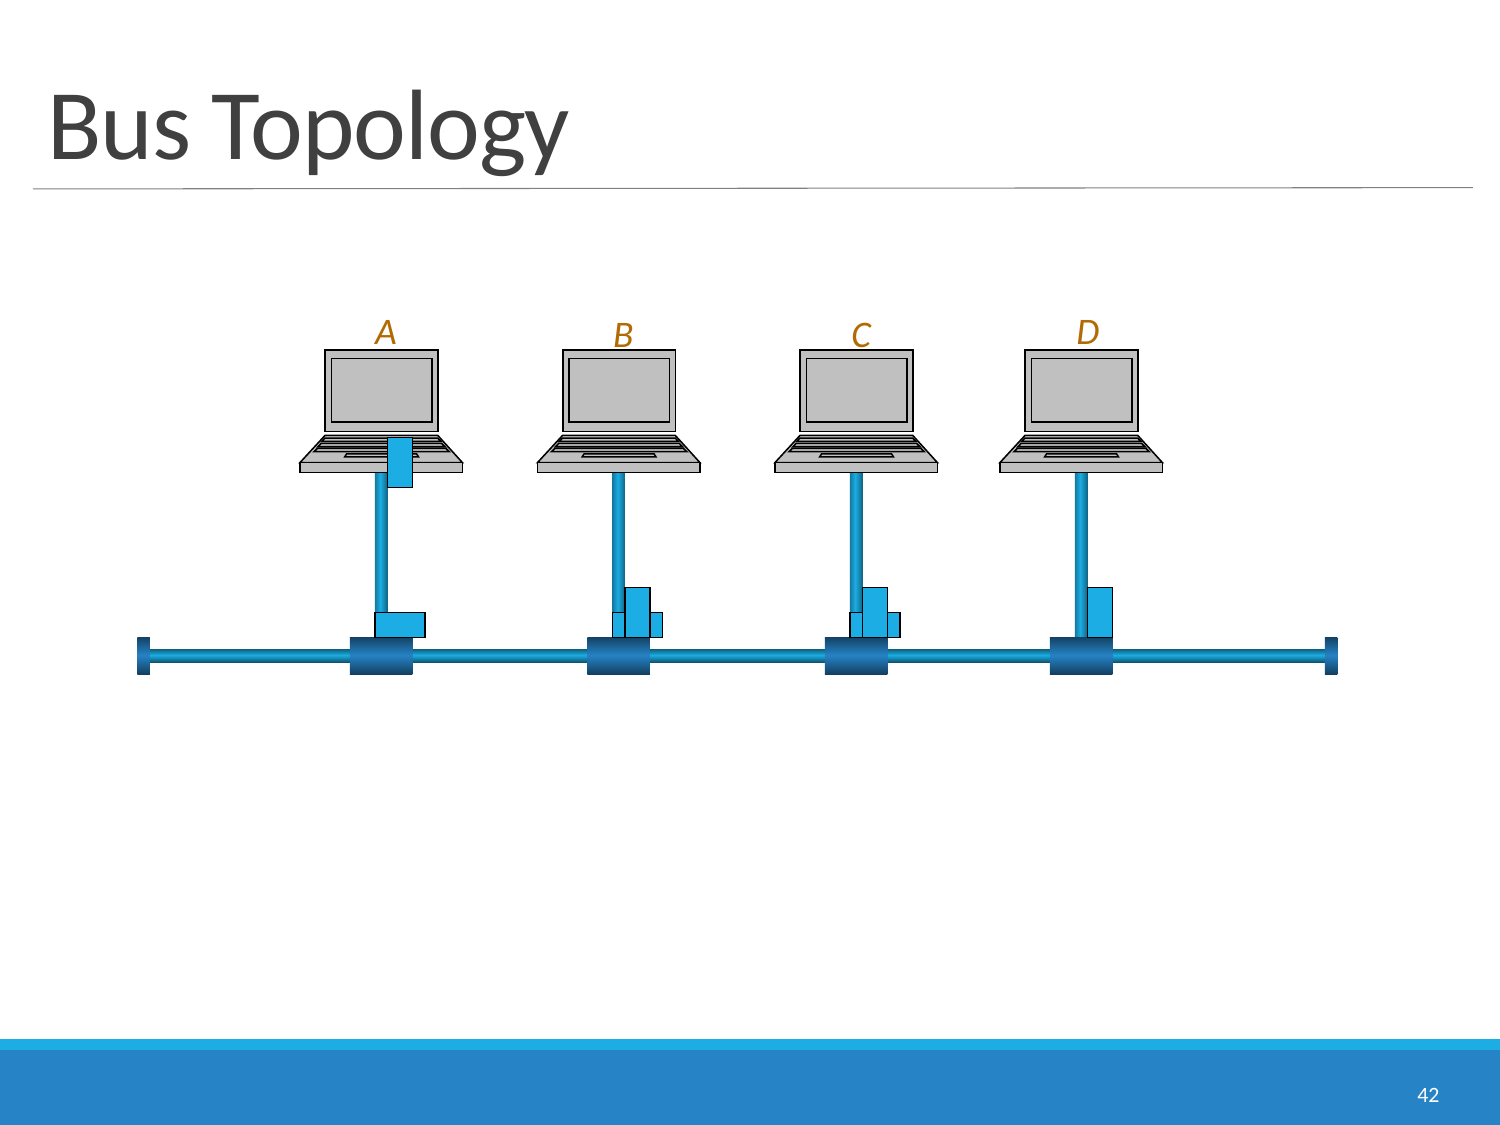

42
# Bus Topology
A
D
B
C